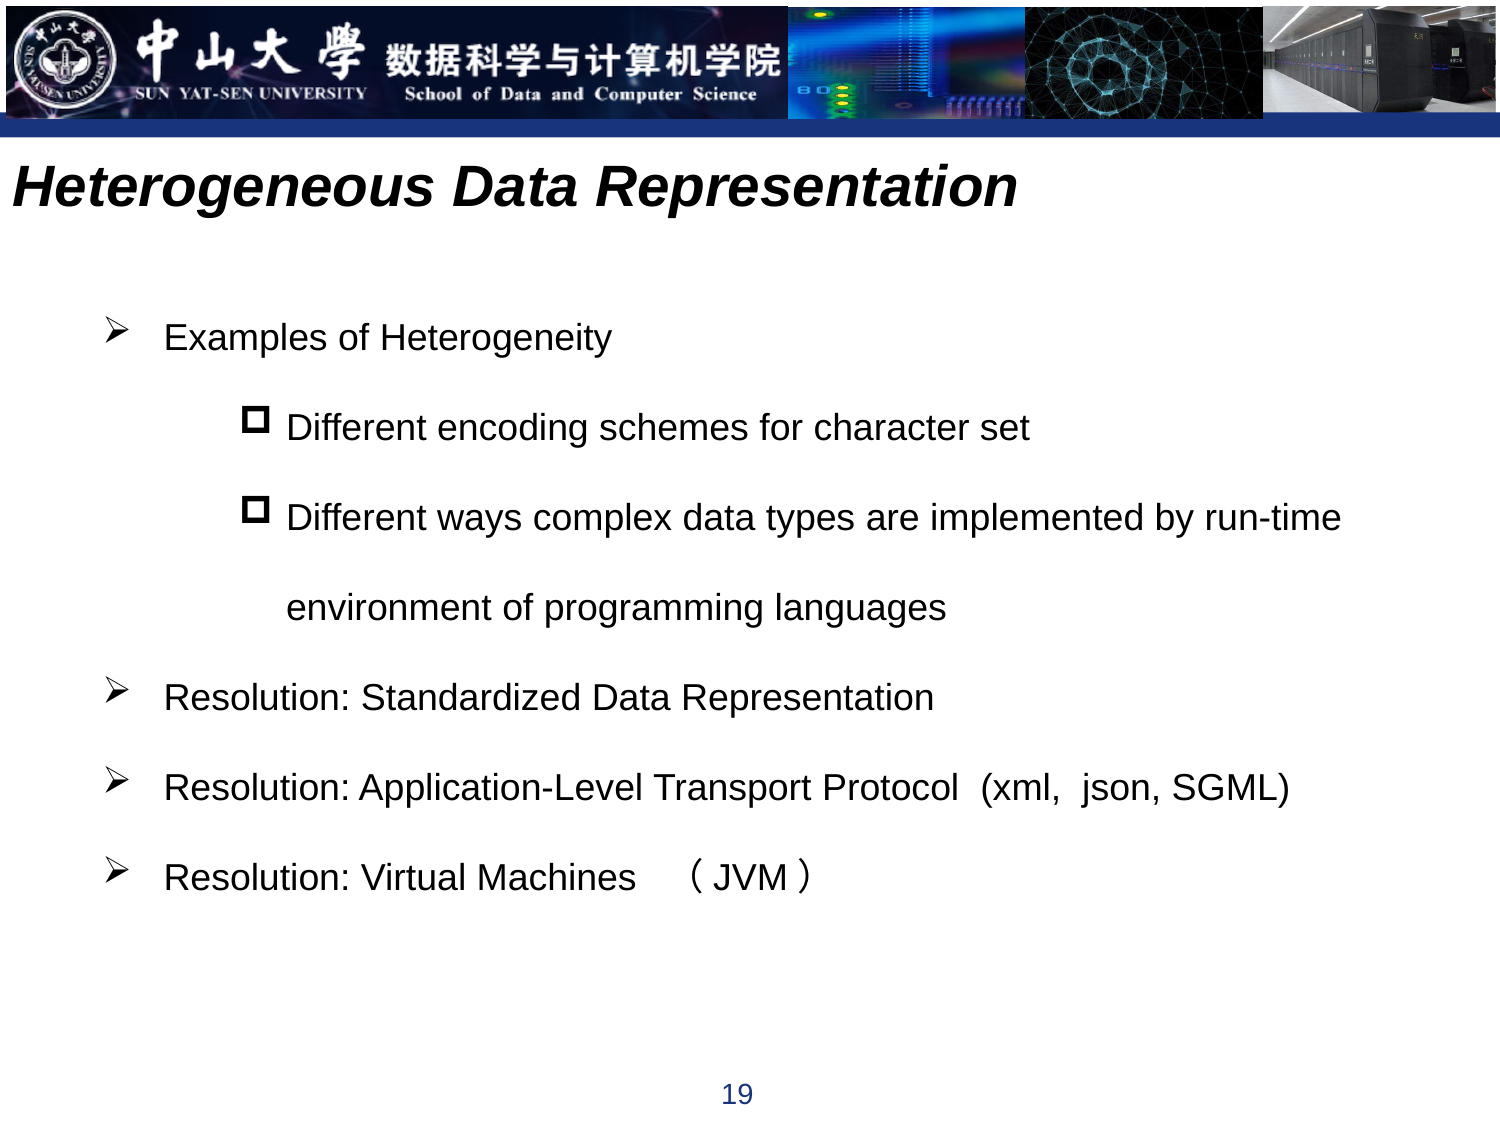

Heterogeneous Data Representation
Examples of Heterogeneity
Different encoding schemes for character set
Different ways complex data types are implemented by run-time environment of programming languages
Resolution: Standardized Data Representation
Resolution: Application-Level Transport Protocol  (xml,  json, SGML)
Resolution: Virtual Machines  （JVM）

19